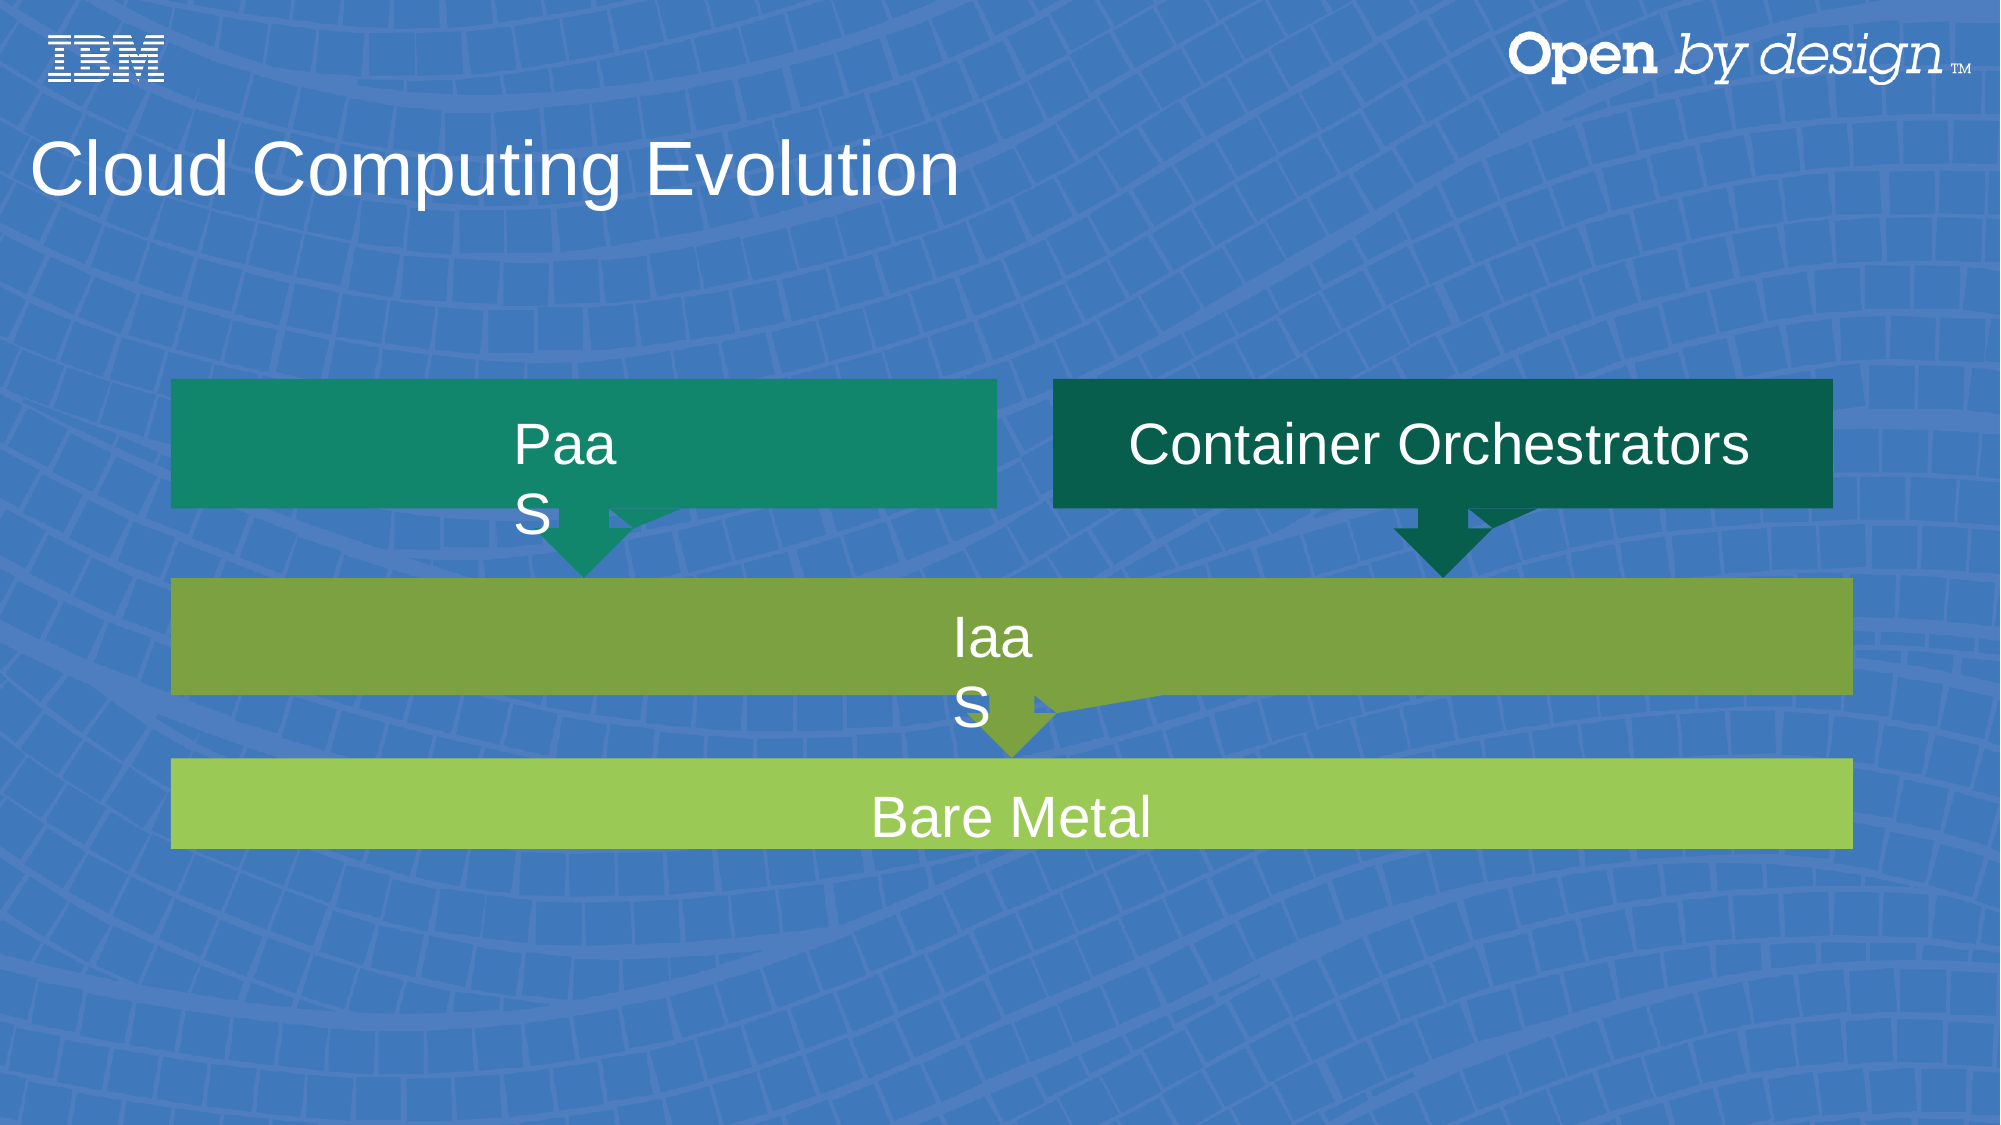

Cloud Computing Evolution

PaaS
Container Orchestrators

IaaS
Bare Metal
ICICI Appathon 2017  by SirAbhinavJain